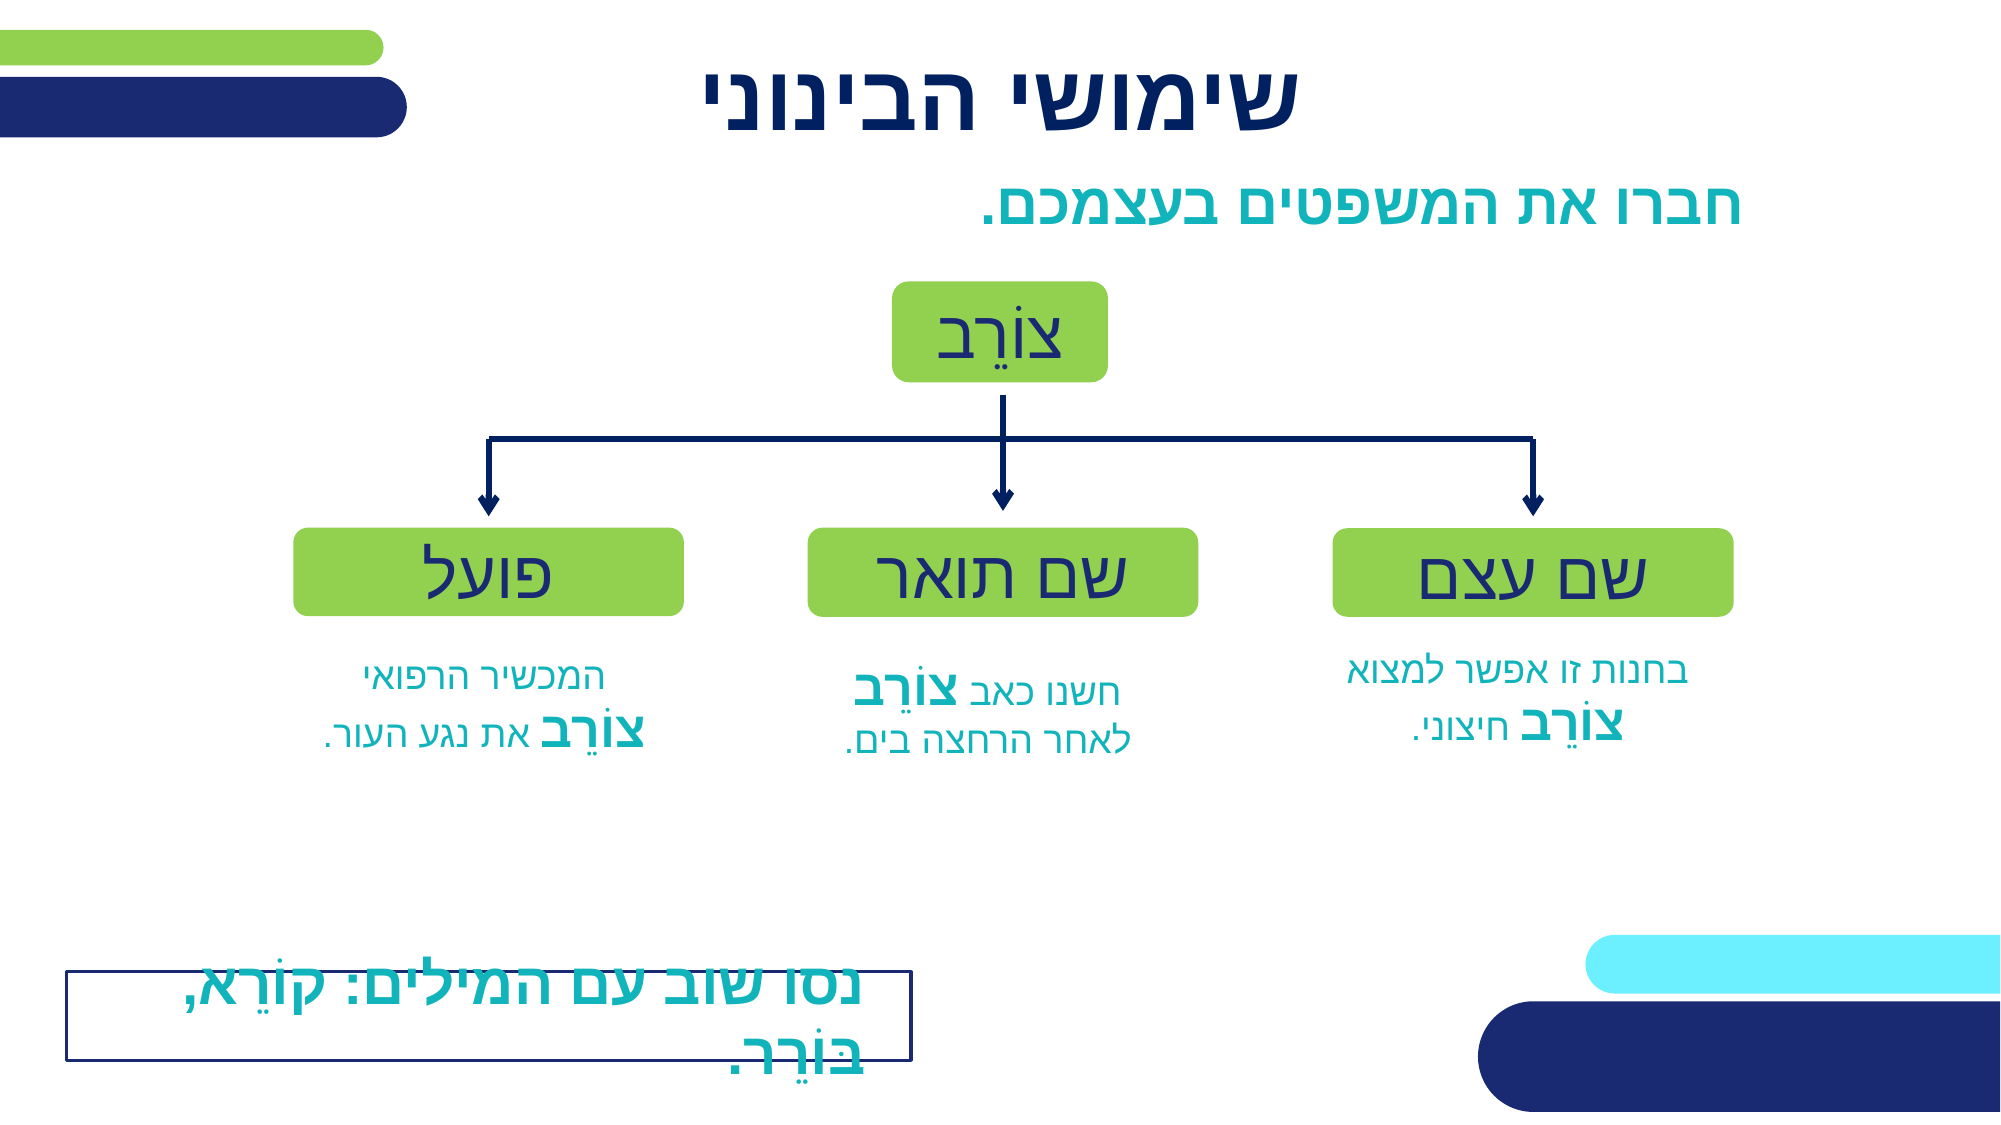

# שימושי הבינוני
חברו את המשפטים בעצמכם.
צוֹרֵב
שם תואר
פועל
שם עצם
בחנות זו אפשר למצוא צוֹרֵב חיצוני.

המכשיר הרפואי צוֹרֵב את נגע העור.
חשנו כאב צוֹרֵב לאחר הרחצה בים.
נסו שוב עם המילים: קוֹרֵא, בּוֹרֵר.